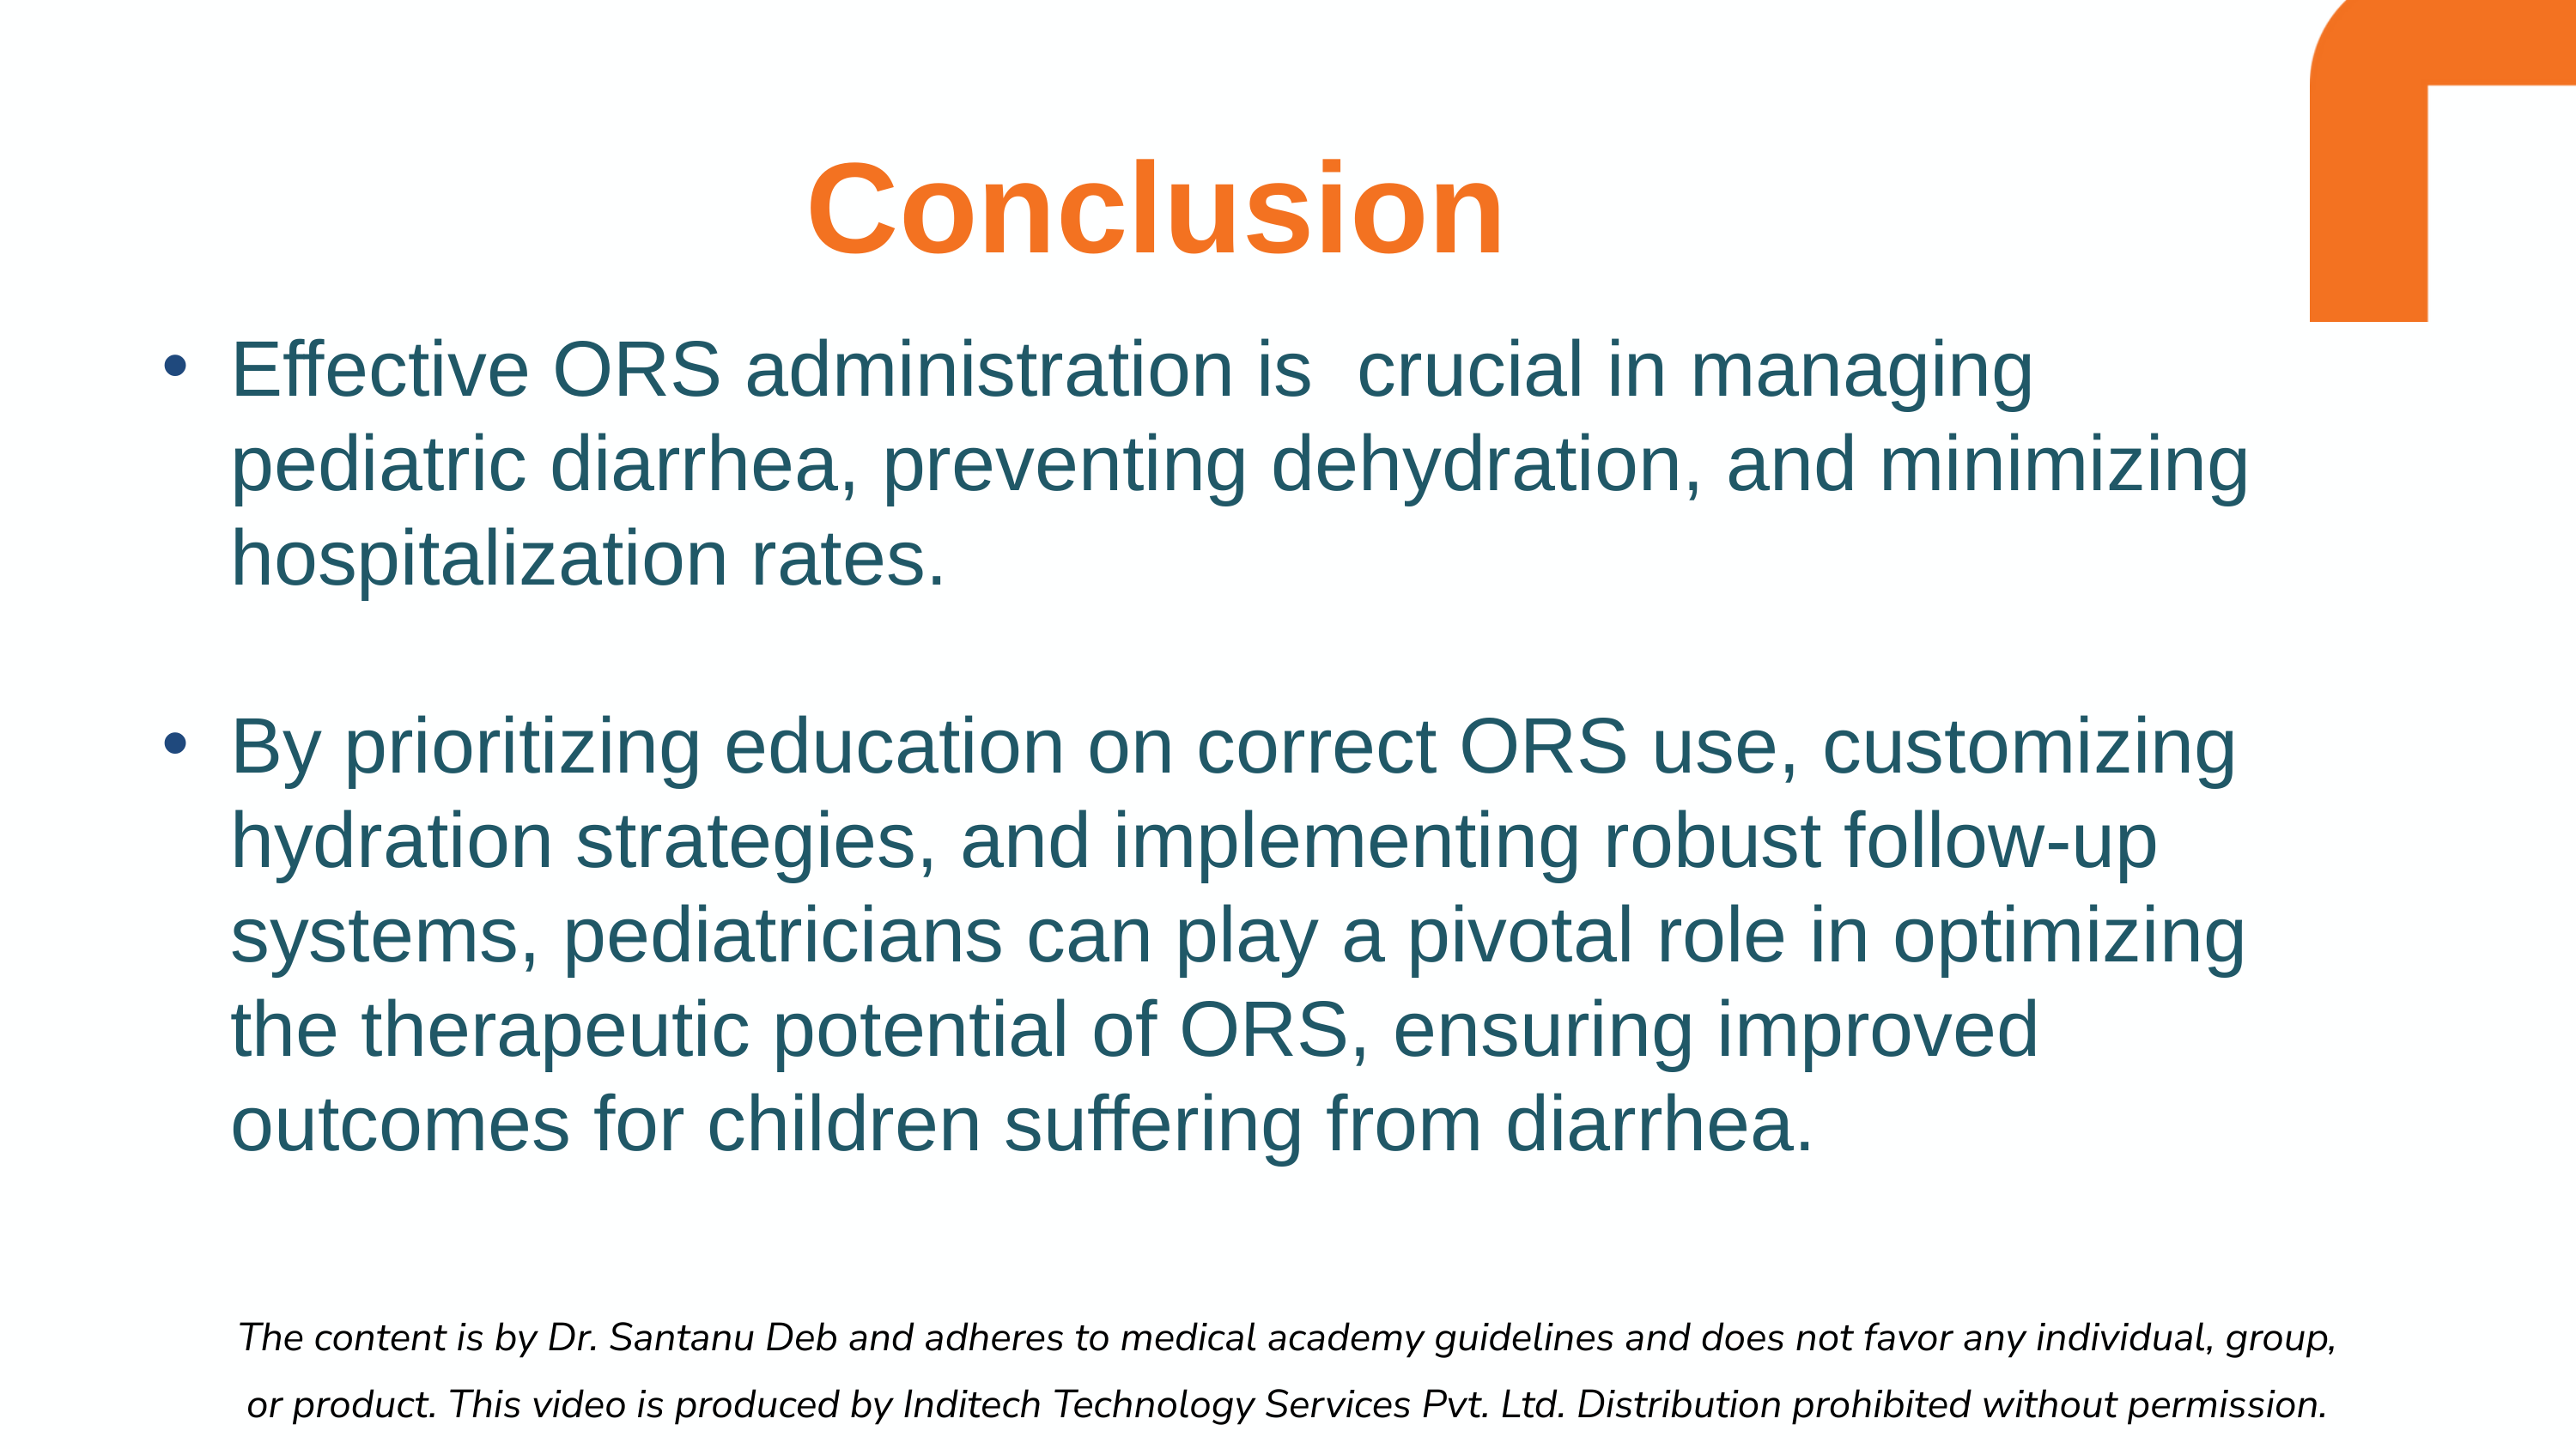

Conclusion
Effective ORS administration is  crucial in managing pediatric diarrhea, preventing dehydration, and minimizing hospitalization rates.

By prioritizing education on correct ORS use, customizing hydration strategies, and implementing robust follow-up systems, pediatricians can play a pivotal role in optimizing the therapeutic potential of ORS, ensuring improved outcomes for children suffering from diarrhea.
The content is by Dr. Santanu Deb and adheres to medical academy guidelines and does not favor any individual, group, or product. This video is produced by Inditech Technology Services Pvt. Ltd. Distribution prohibited without permission.